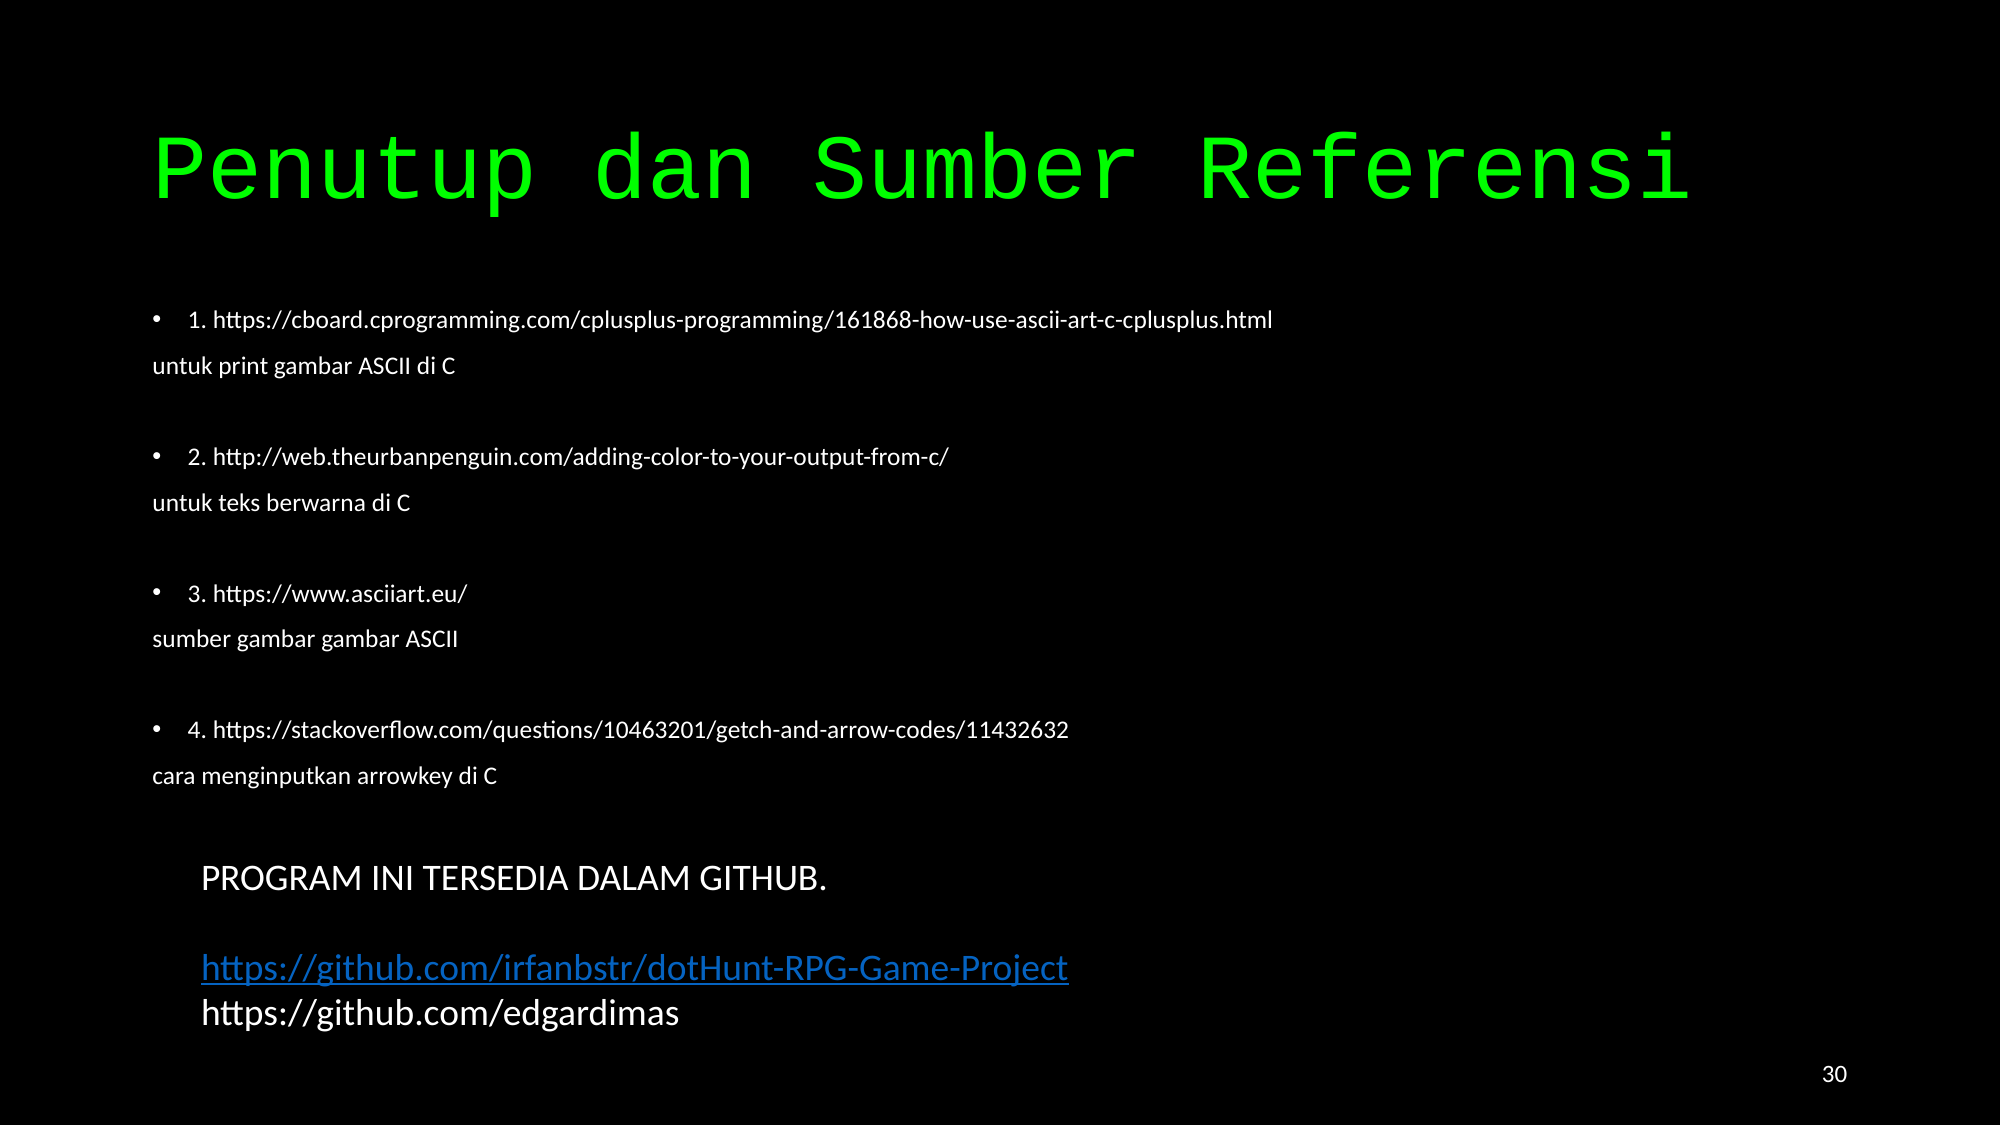

# Penutup dan Sumber Referensi
1. https://cboard.cprogramming.com/cplusplus-programming/161868-how-use-ascii-art-c-cplusplus.html
untuk print gambar ASCII di C

2. http://web.theurbanpenguin.com/adding-color-to-your-output-from-c/
untuk teks berwarna di C

3. https://www.asciiart.eu/
sumber gambar gambar ASCII

4. https://stackoverflow.com/questions/10463201/getch-and-arrow-codes/11432632
cara menginputkan arrowkey di C
PROGRAM INI TERSEDIA DALAM GITHUB.

https://github.com/irfanbstr/dotHunt-RPG-Game-Project
https://github.com/edgardimas
30